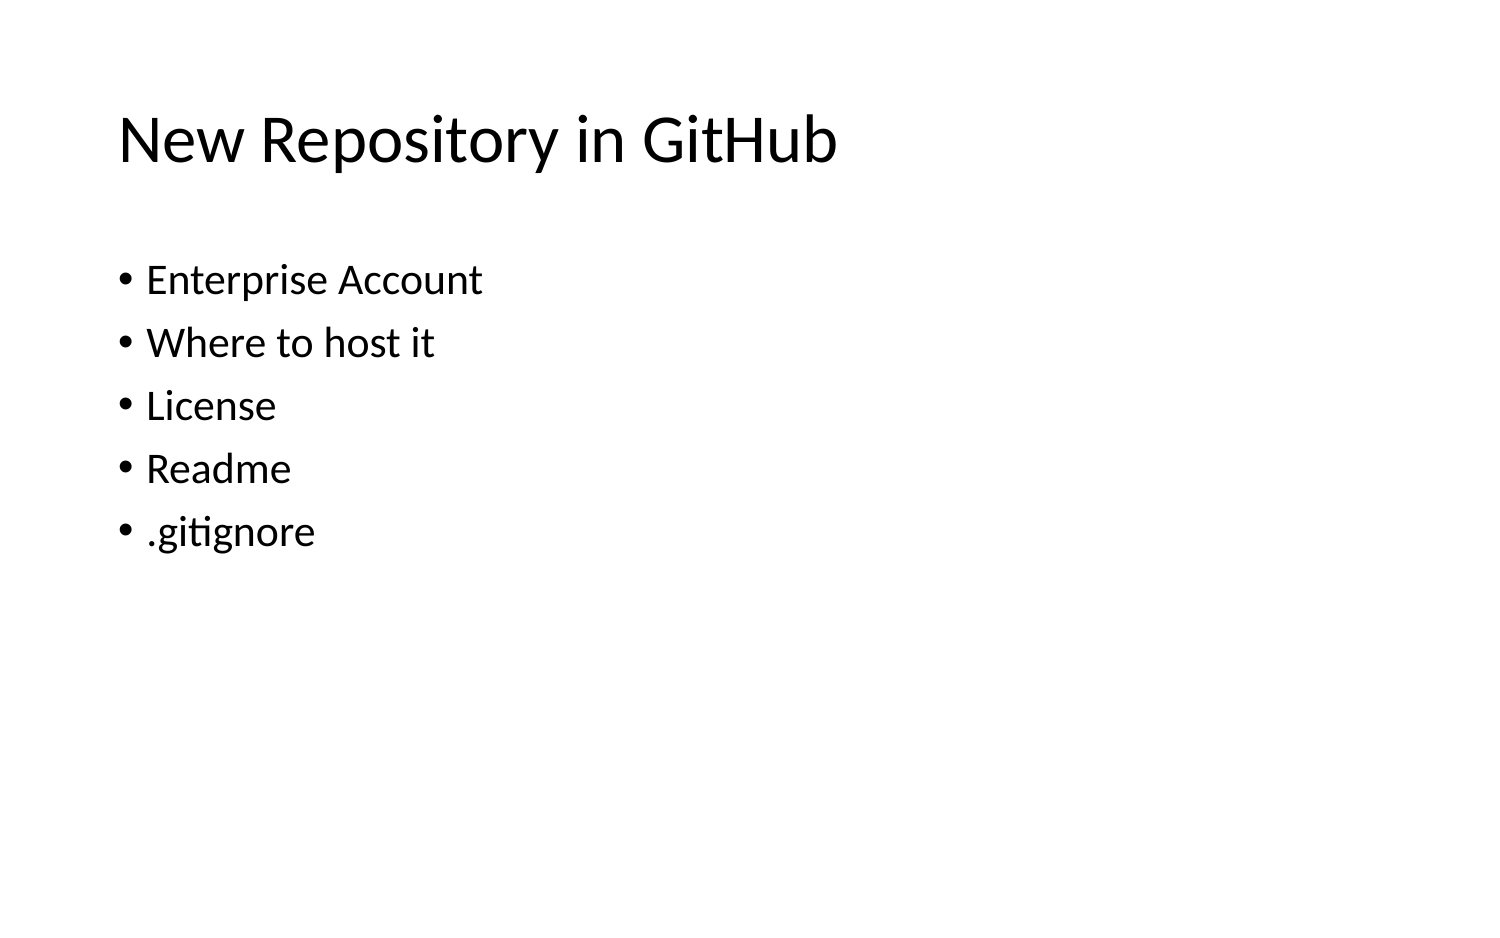

# New Repository in GitHub
Enterprise Account
Where to host it
License
Readme
.gitignore